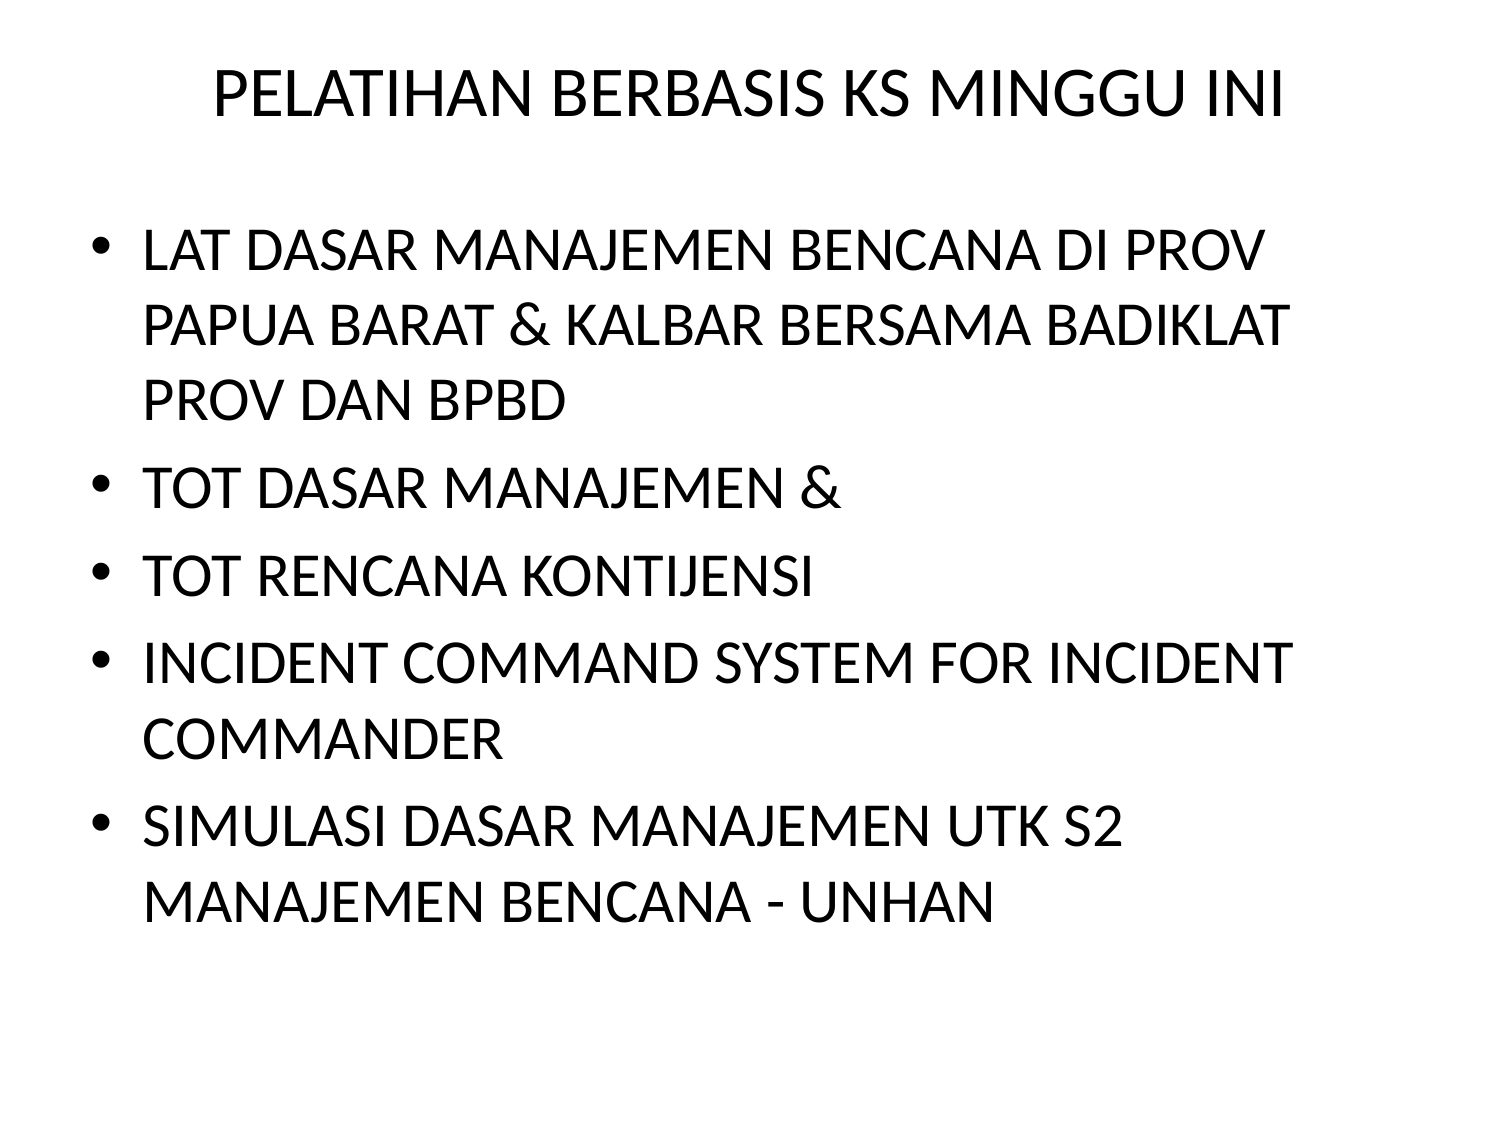

# PELATIHAN BERBASIS KS MINGGU INI
LAT DASAR MANAJEMEN BENCANA DI PROV PAPUA BARAT & KALBAR BERSAMA BADIKLAT PROV DAN BPBD
TOT DASAR MANAJEMEN &
TOT RENCANA KONTIJENSI
INCIDENT COMMAND SYSTEM FOR INCIDENT COMMANDER
SIMULASI DASAR MANAJEMEN UTK S2 MANAJEMEN BENCANA - UNHAN